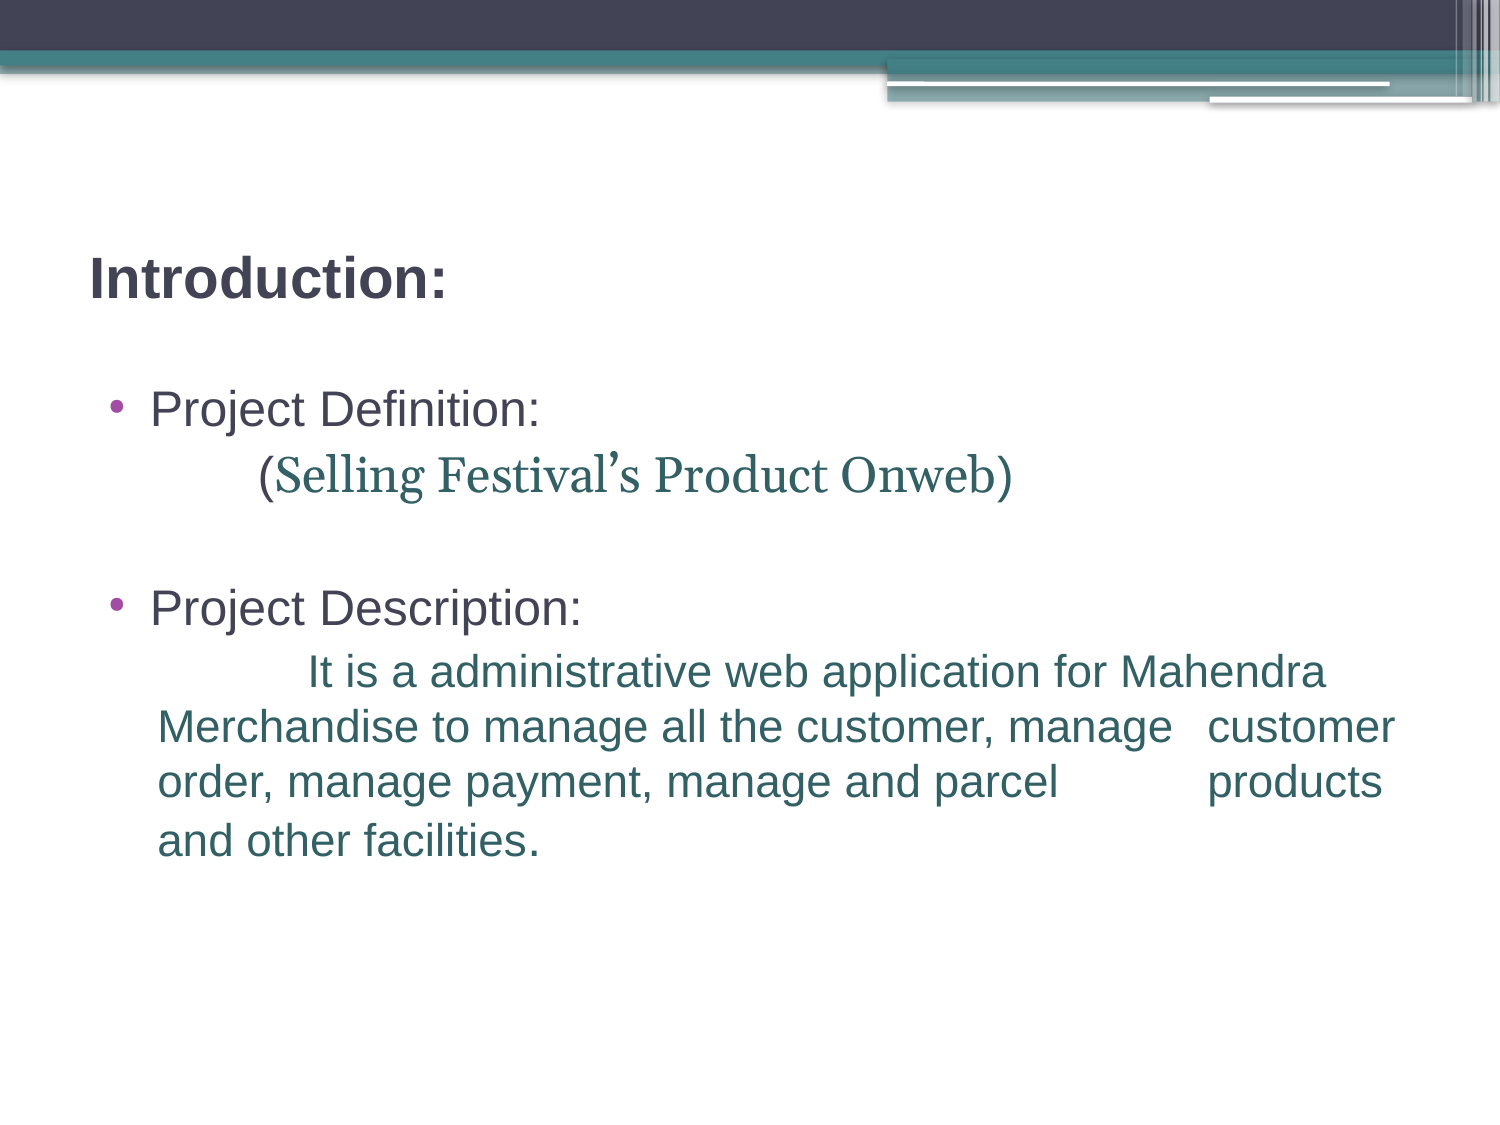

# Introduction:
Project Definition:
	(Selling Festival’s Product Onweb)

Project Description:
	It is a administrative web application for Mahendra 	Merchandise to manage all the customer, manage 	customer order, manage payment, manage and parcel 	products and other facilities.